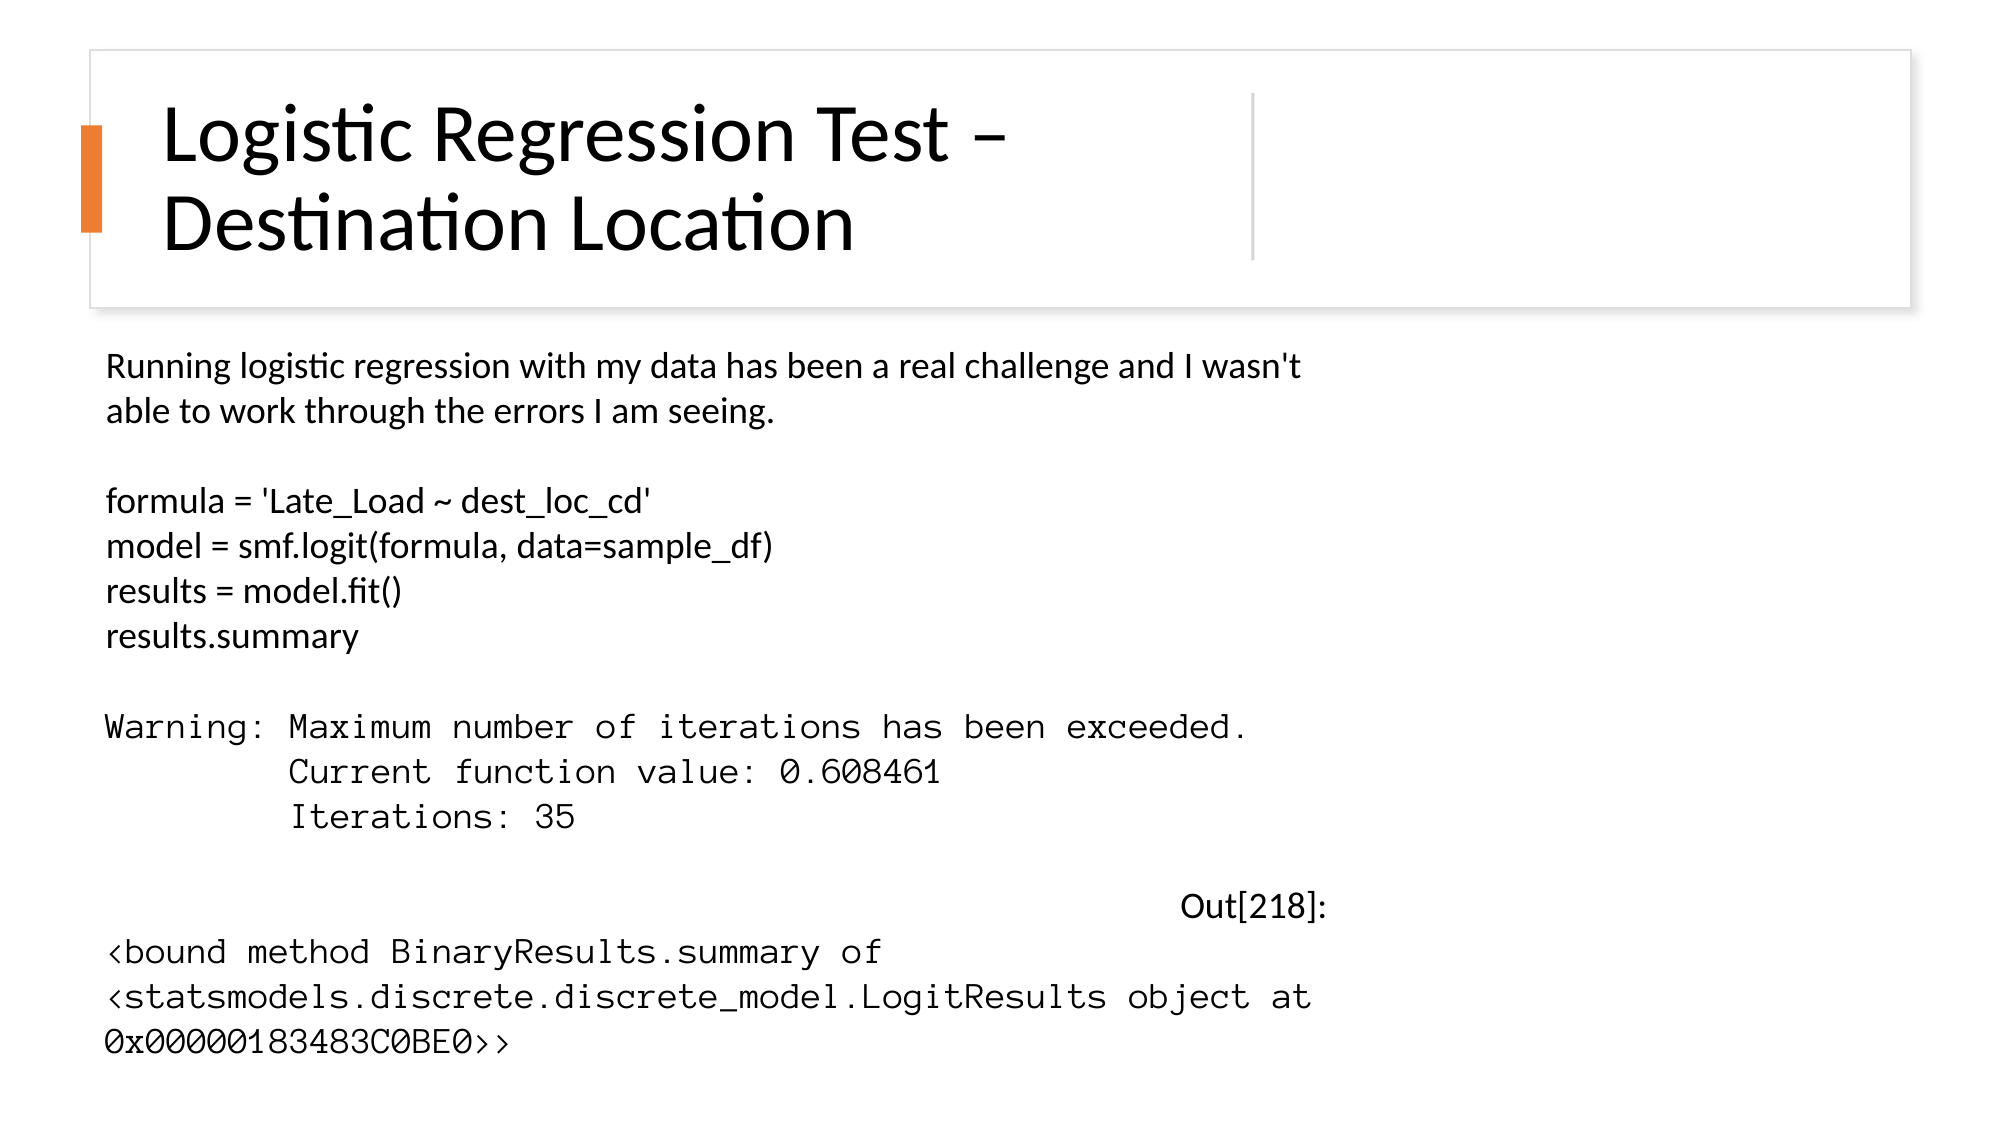

# Logistic Regression Test – Destination Location

Running logistic regression with my data has been a real challenge and I wasn't able to work through the errors I am seeing.

formula = 'Late_Load ~ dest_loc_cd'
model = smf.logit(formula, data=sample_df)
results = model.fit()
results.summary

Warning: Maximum number of iterations has been exceeded.
         Current function value: 0.608461
         Iterations: 35
Out[218]:
<bound method BinaryResults.summary of <statsmodels.discrete.discrete_model.LogitResults object at 0x00000183483C0BE0>>